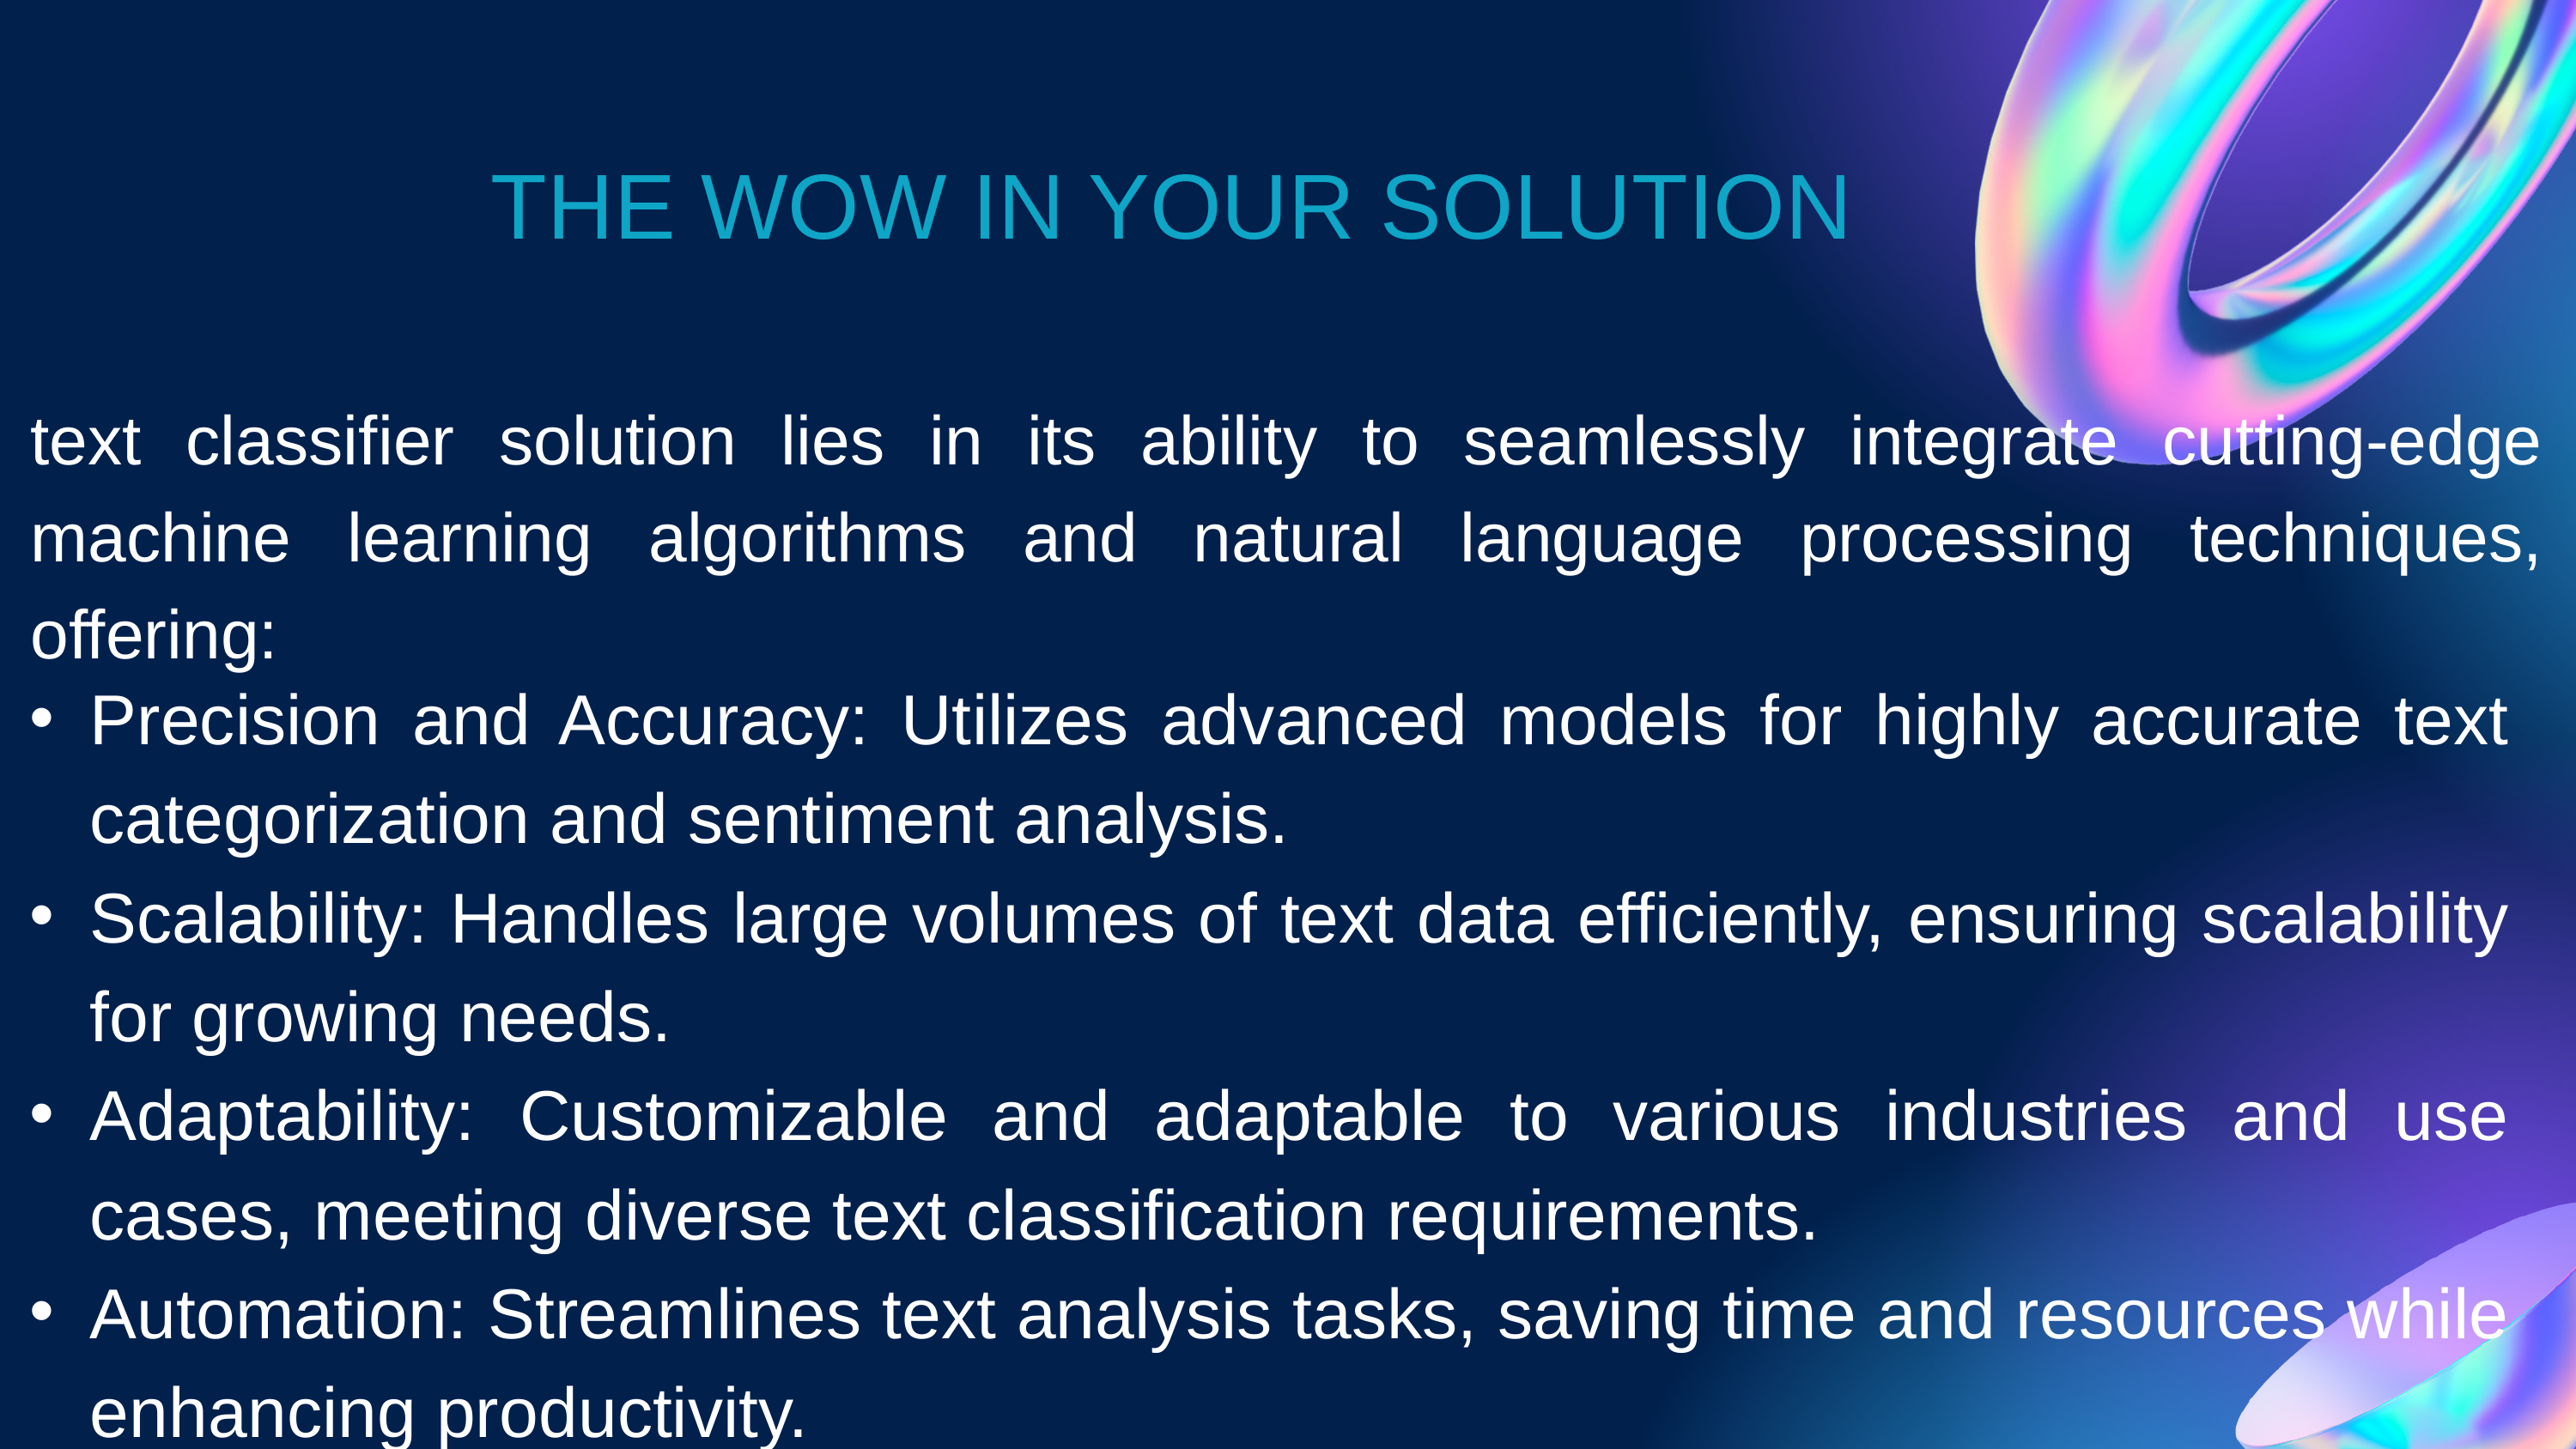

THE WOW IN YOUR SOLUTION
text classifier solution lies in its ability to seamlessly integrate cutting-edge machine learning algorithms and natural language processing techniques, offering:
Precision and Accuracy: Utilizes advanced models for highly accurate text categorization and sentiment analysis.
Scalability: Handles large volumes of text data efficiently, ensuring scalability for growing needs.
Adaptability: Customizable and adaptable to various industries and use cases, meeting diverse text classification requirements.
Automation: Streamlines text analysis tasks, saving time and resources while enhancing productivity.
Insights: Provides valuable insights from text data, empowering informed decision-making and strategy development.